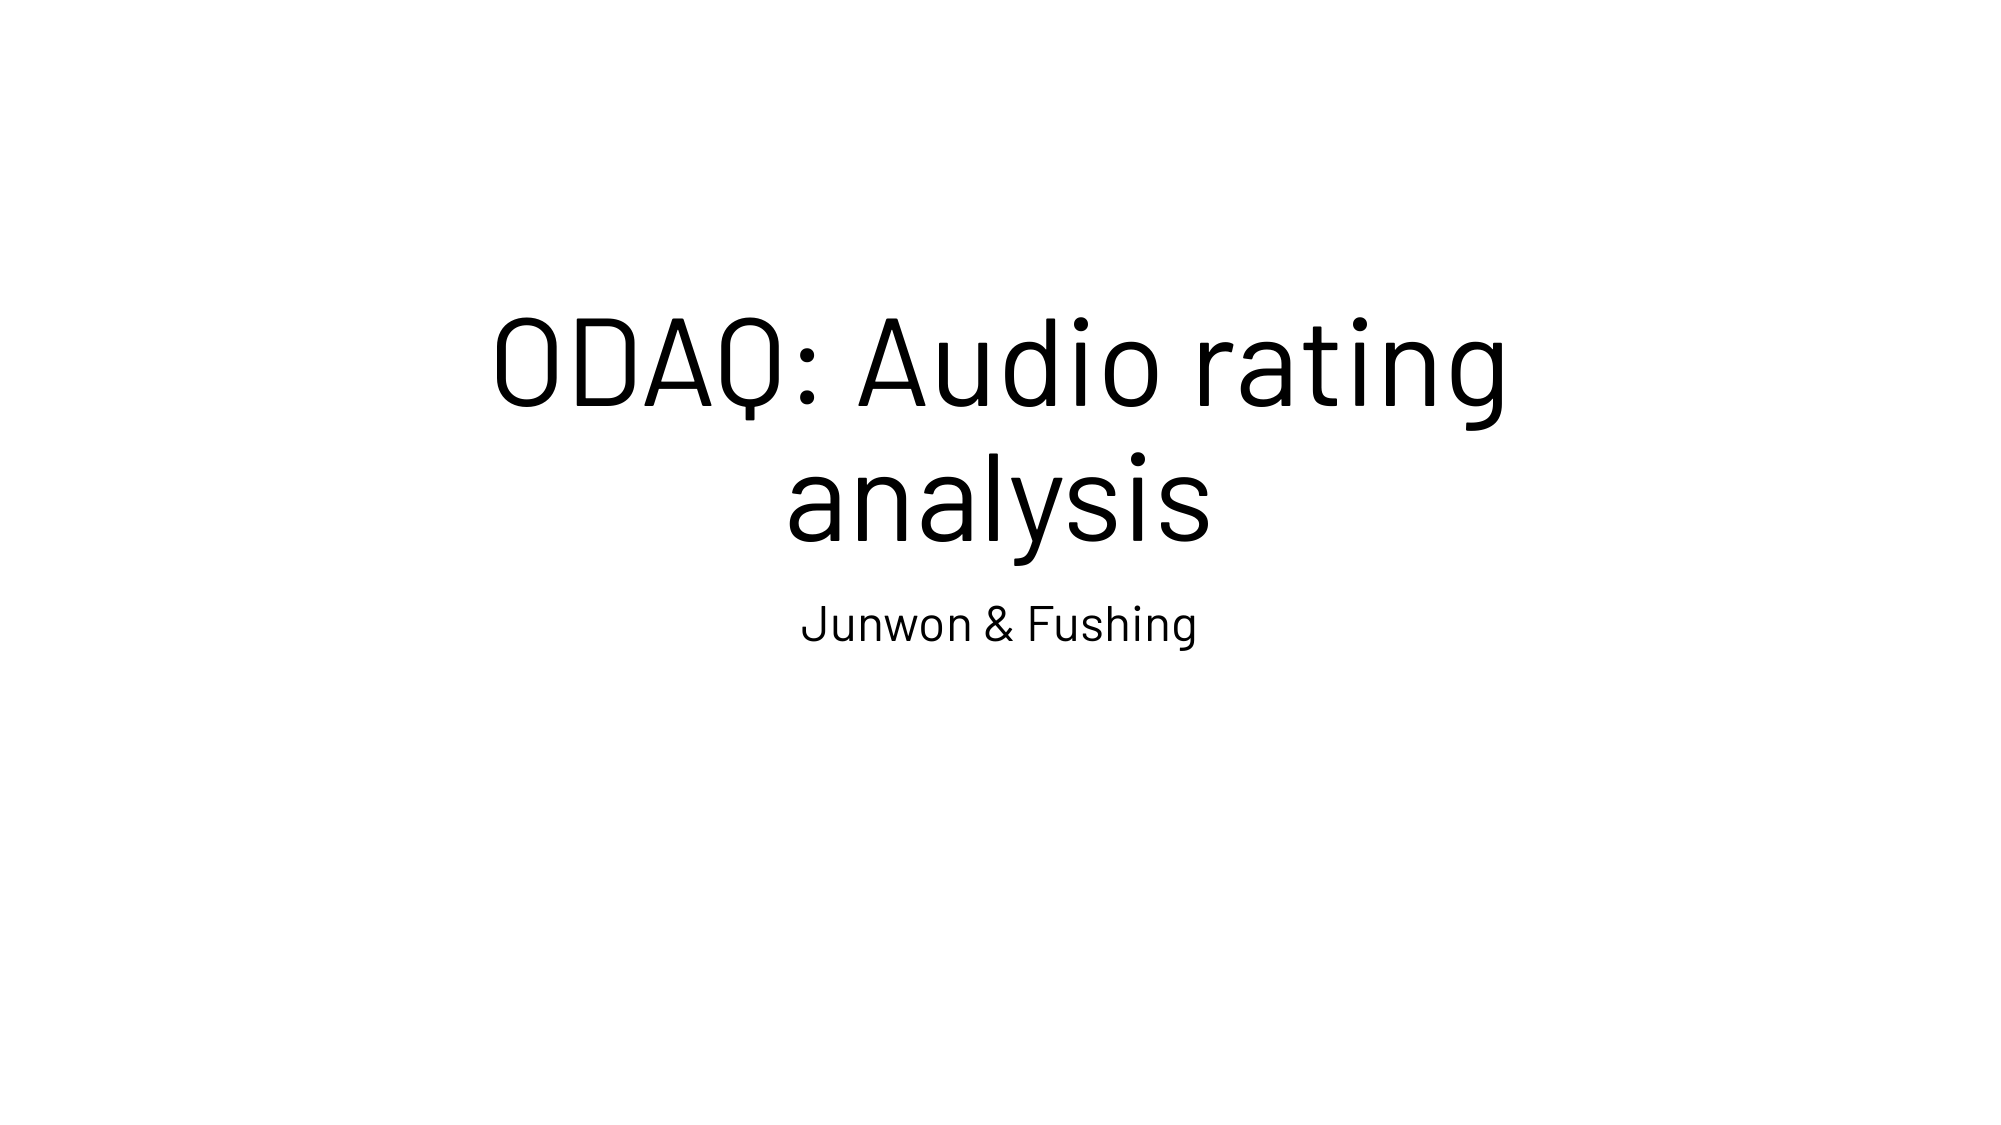

# ODAQ: Audio rating analysis
Junwon & Fushing